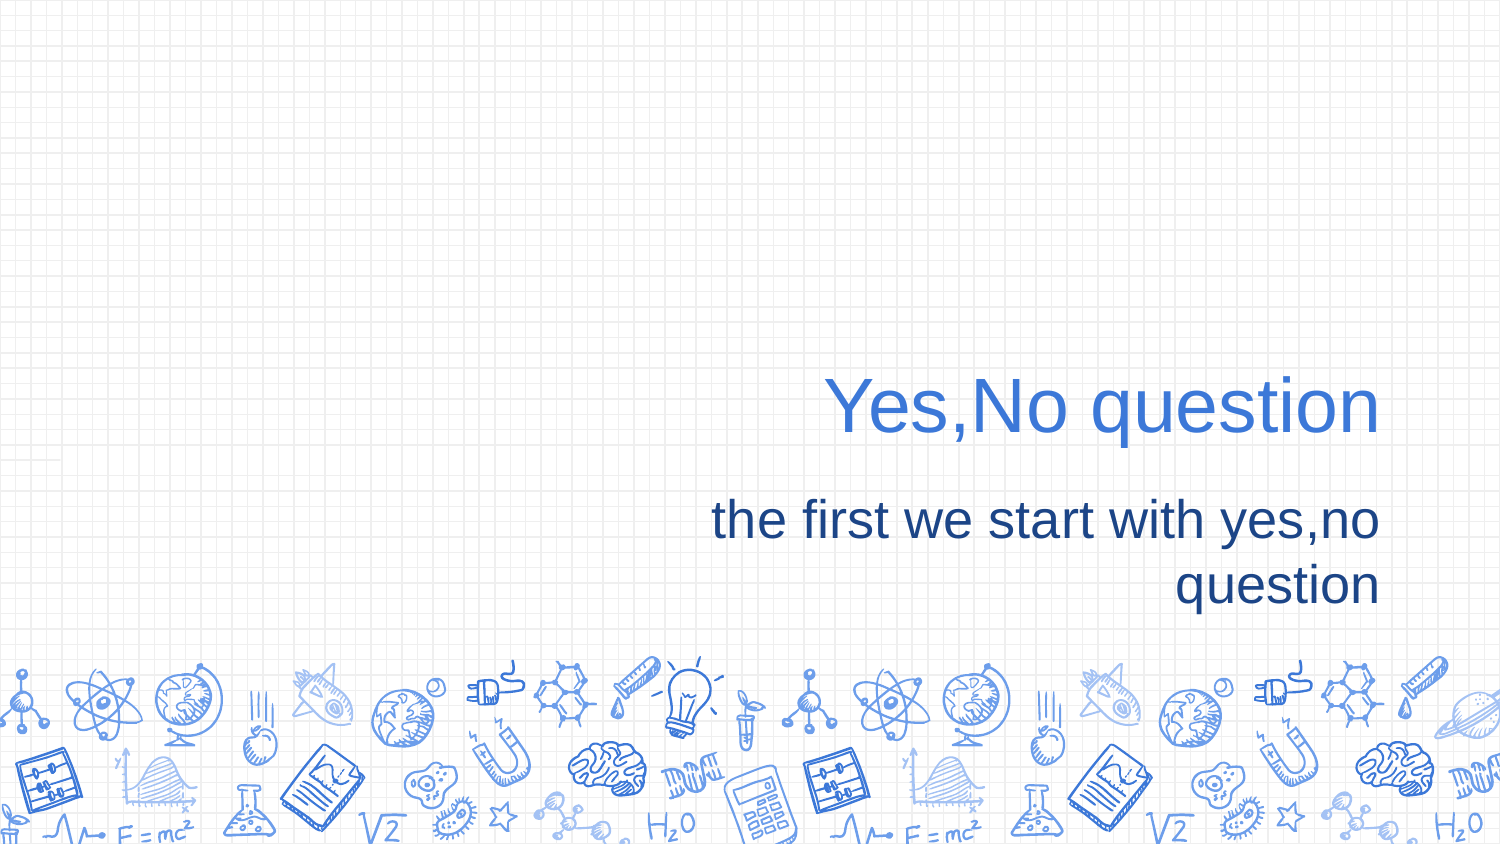

# Yes,No question
the first we start with yes,no question